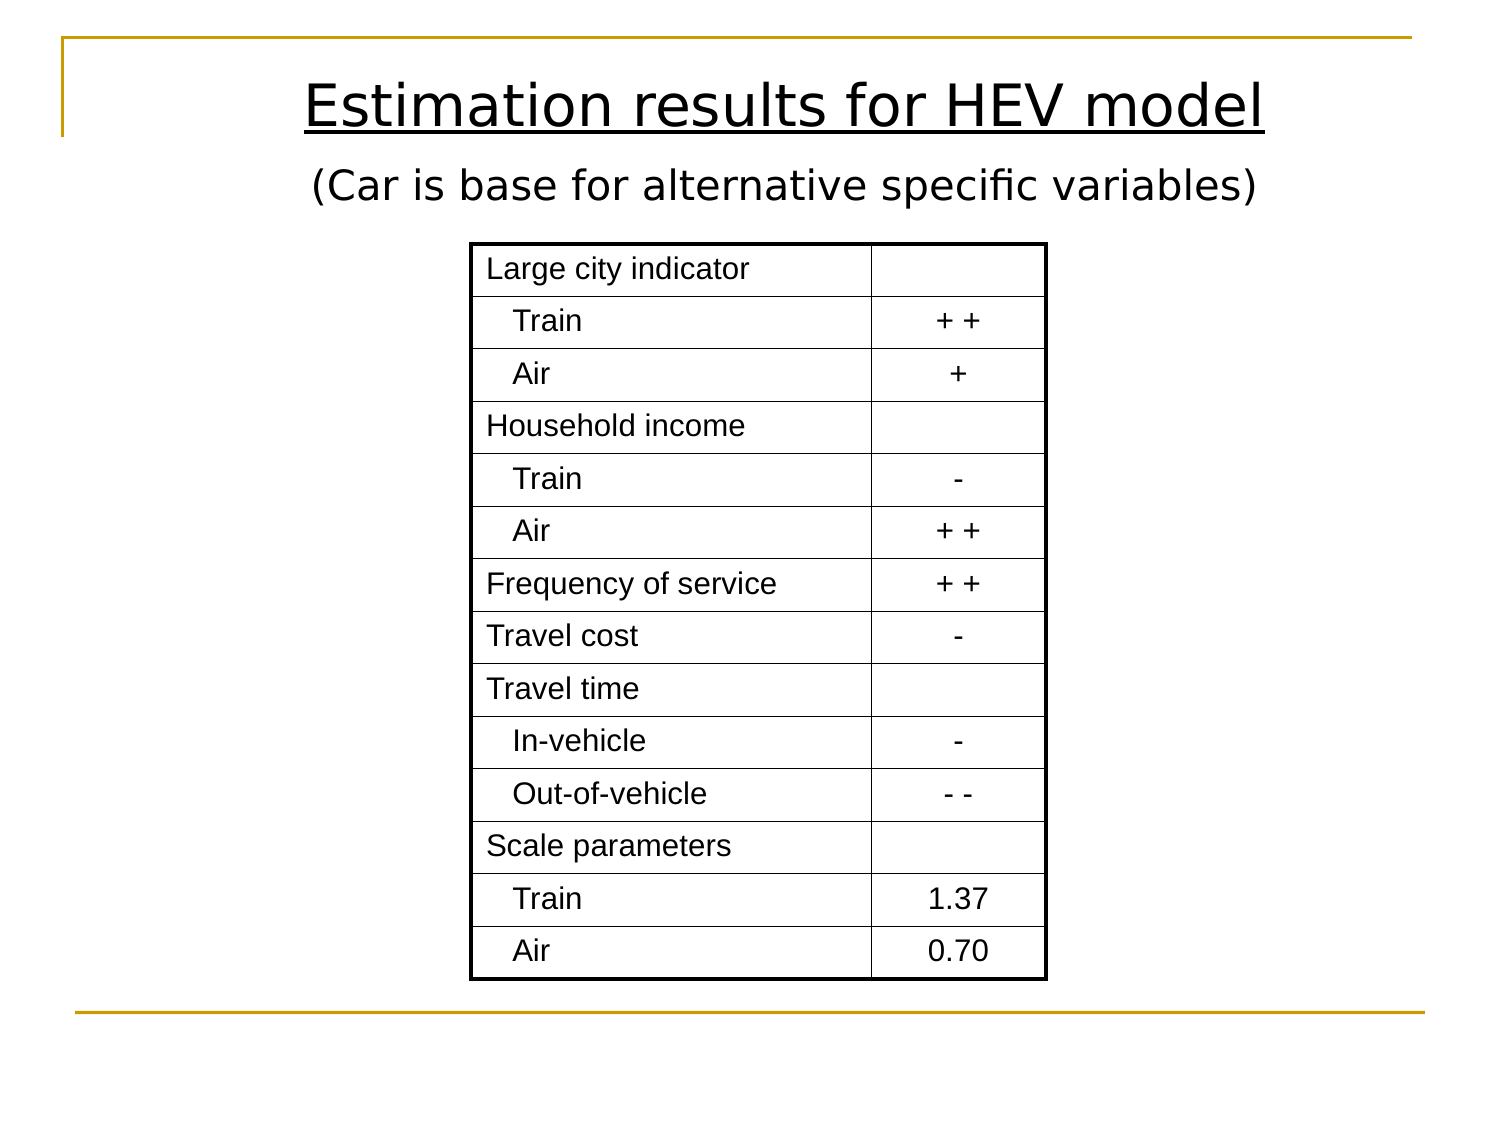

Estimation results for HEV model
(Car is base for alternative specific variables)
| Large city indicator |  |
| --- | --- |
| Train | + + |
| Air | + |
| Household income |  |
| Train | - |
| Air | + + |
| Frequency of service | + + |
| Travel cost | - |
| Travel time |  |
| In-vehicle | - |
| Out-of-vehicle | - - |
| Scale parameters |  |
| Train | 1.37 |
| Air | 0.70 |